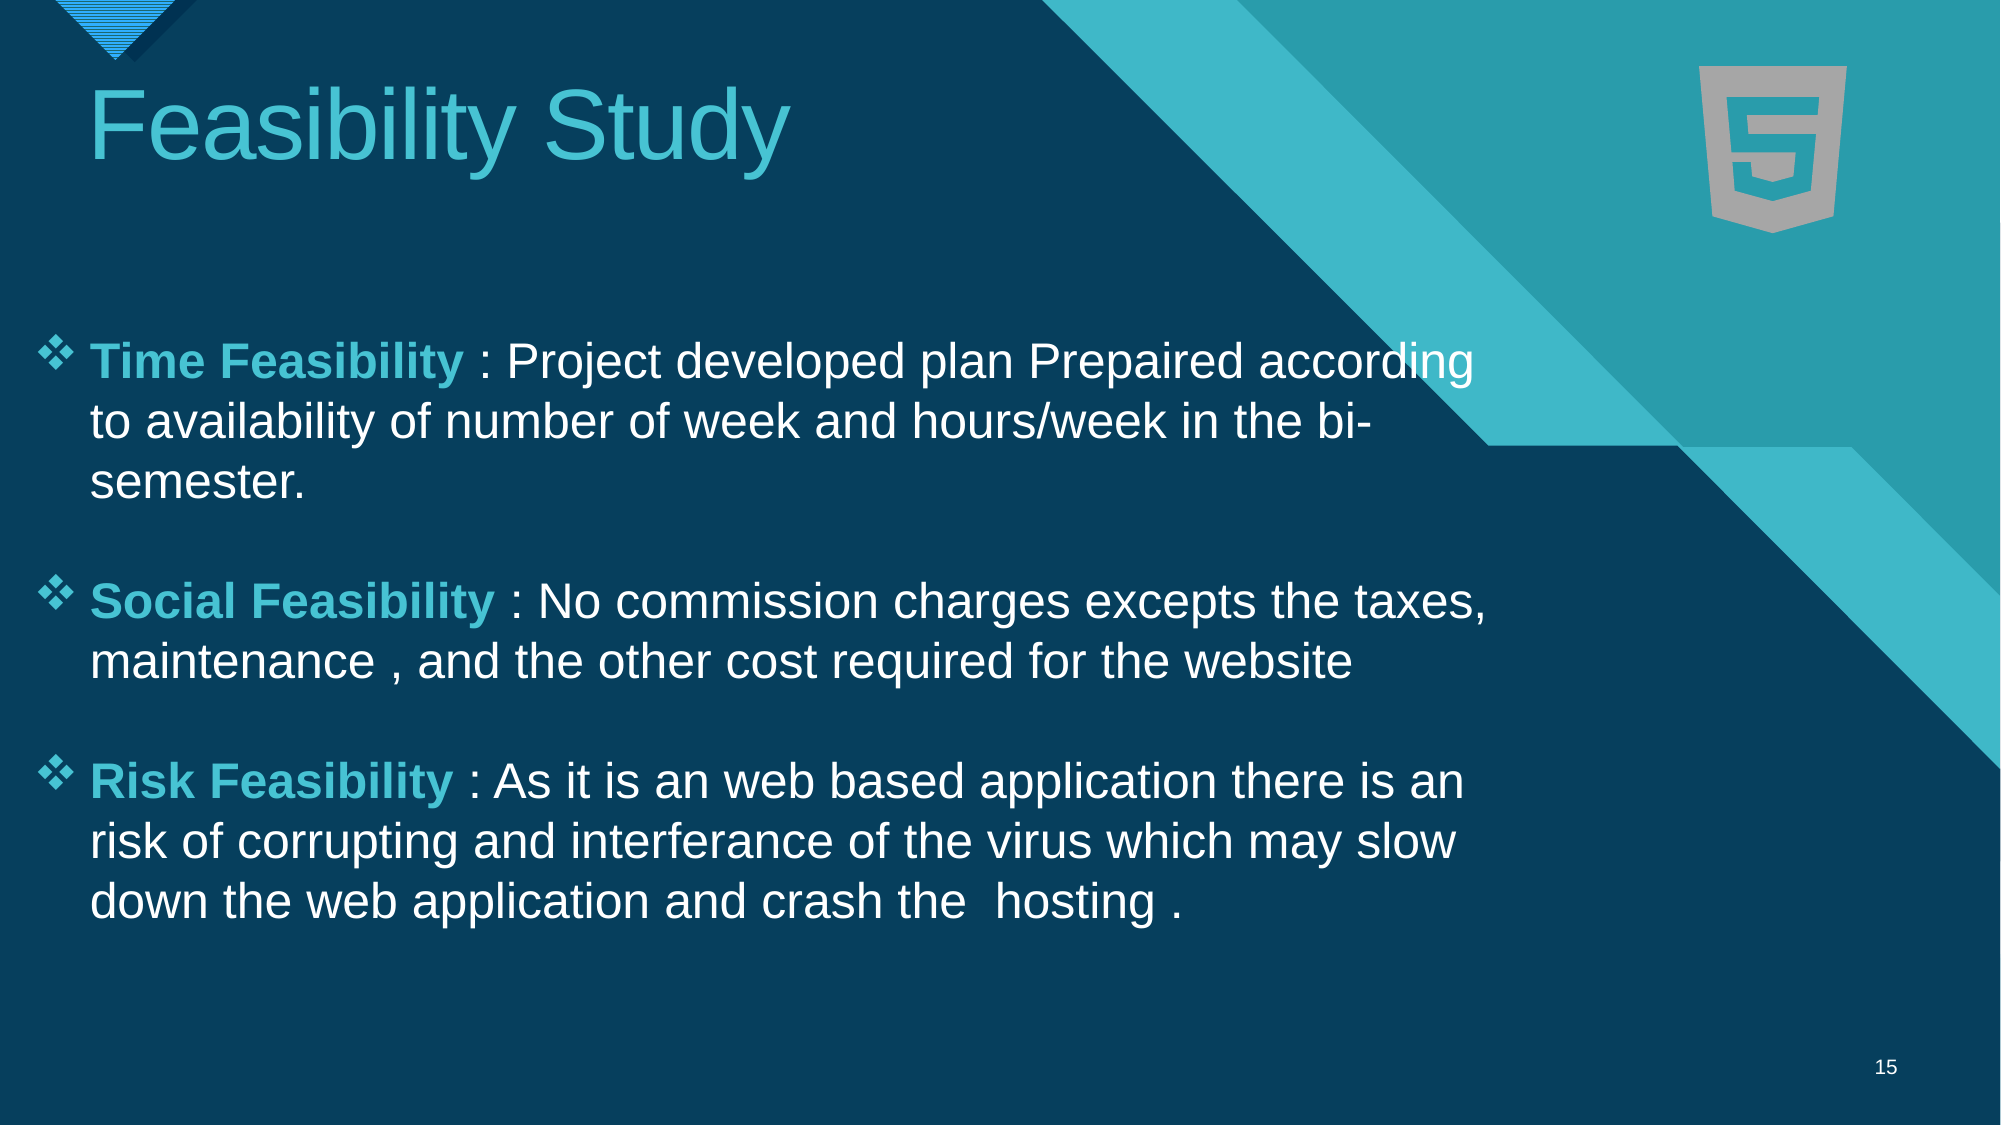

# Feasibility Study

Time Feasibility : Project developed plan Prepaired according to availability of number of week and hours/week in the bi-semester.

Social Feasibility : No commission charges excepts the taxes, maintenance , and the other cost required for the website

Risk Feasibility : As it is an web based application there is an risk of corrupting and interferance of the virus which may slow down the web application and crash the  hosting .
15